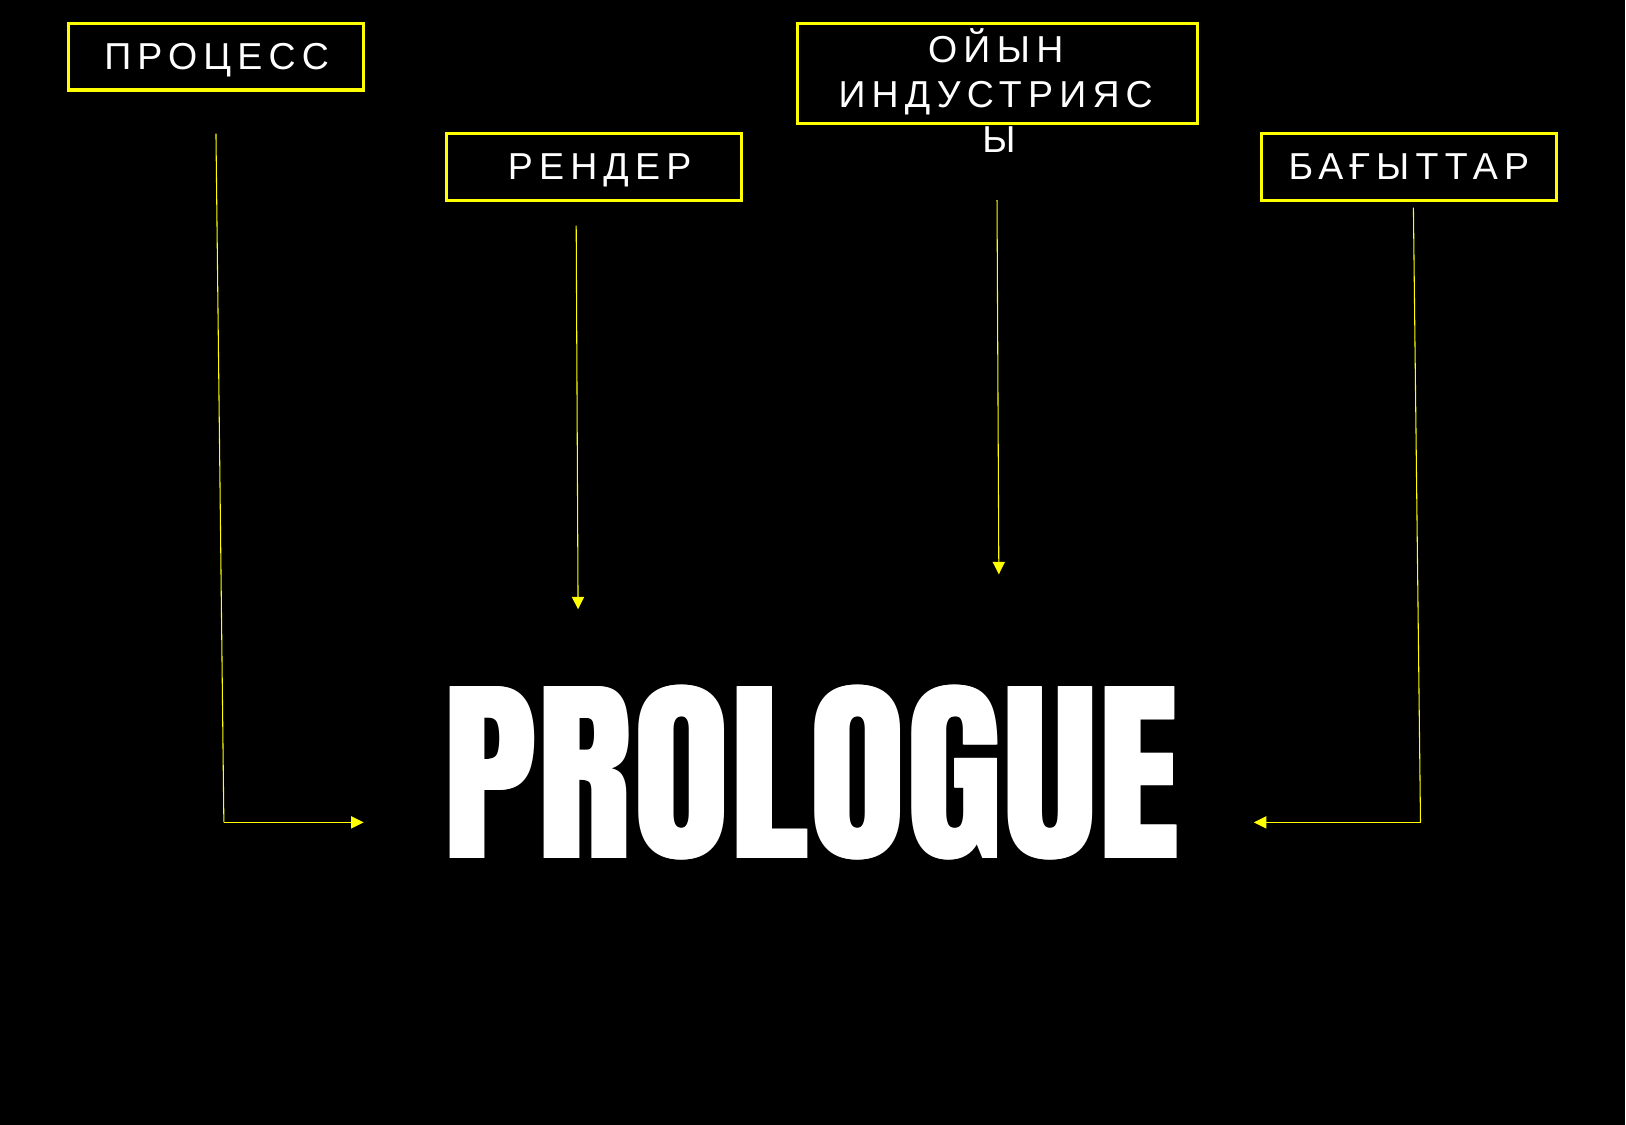

ОЙЫН ИНДУСТРИЯСЫ

ПРОЦЕСС

РЕНДЕР
БАҒЫТТАР
PROLOGUE
PROLOGUE